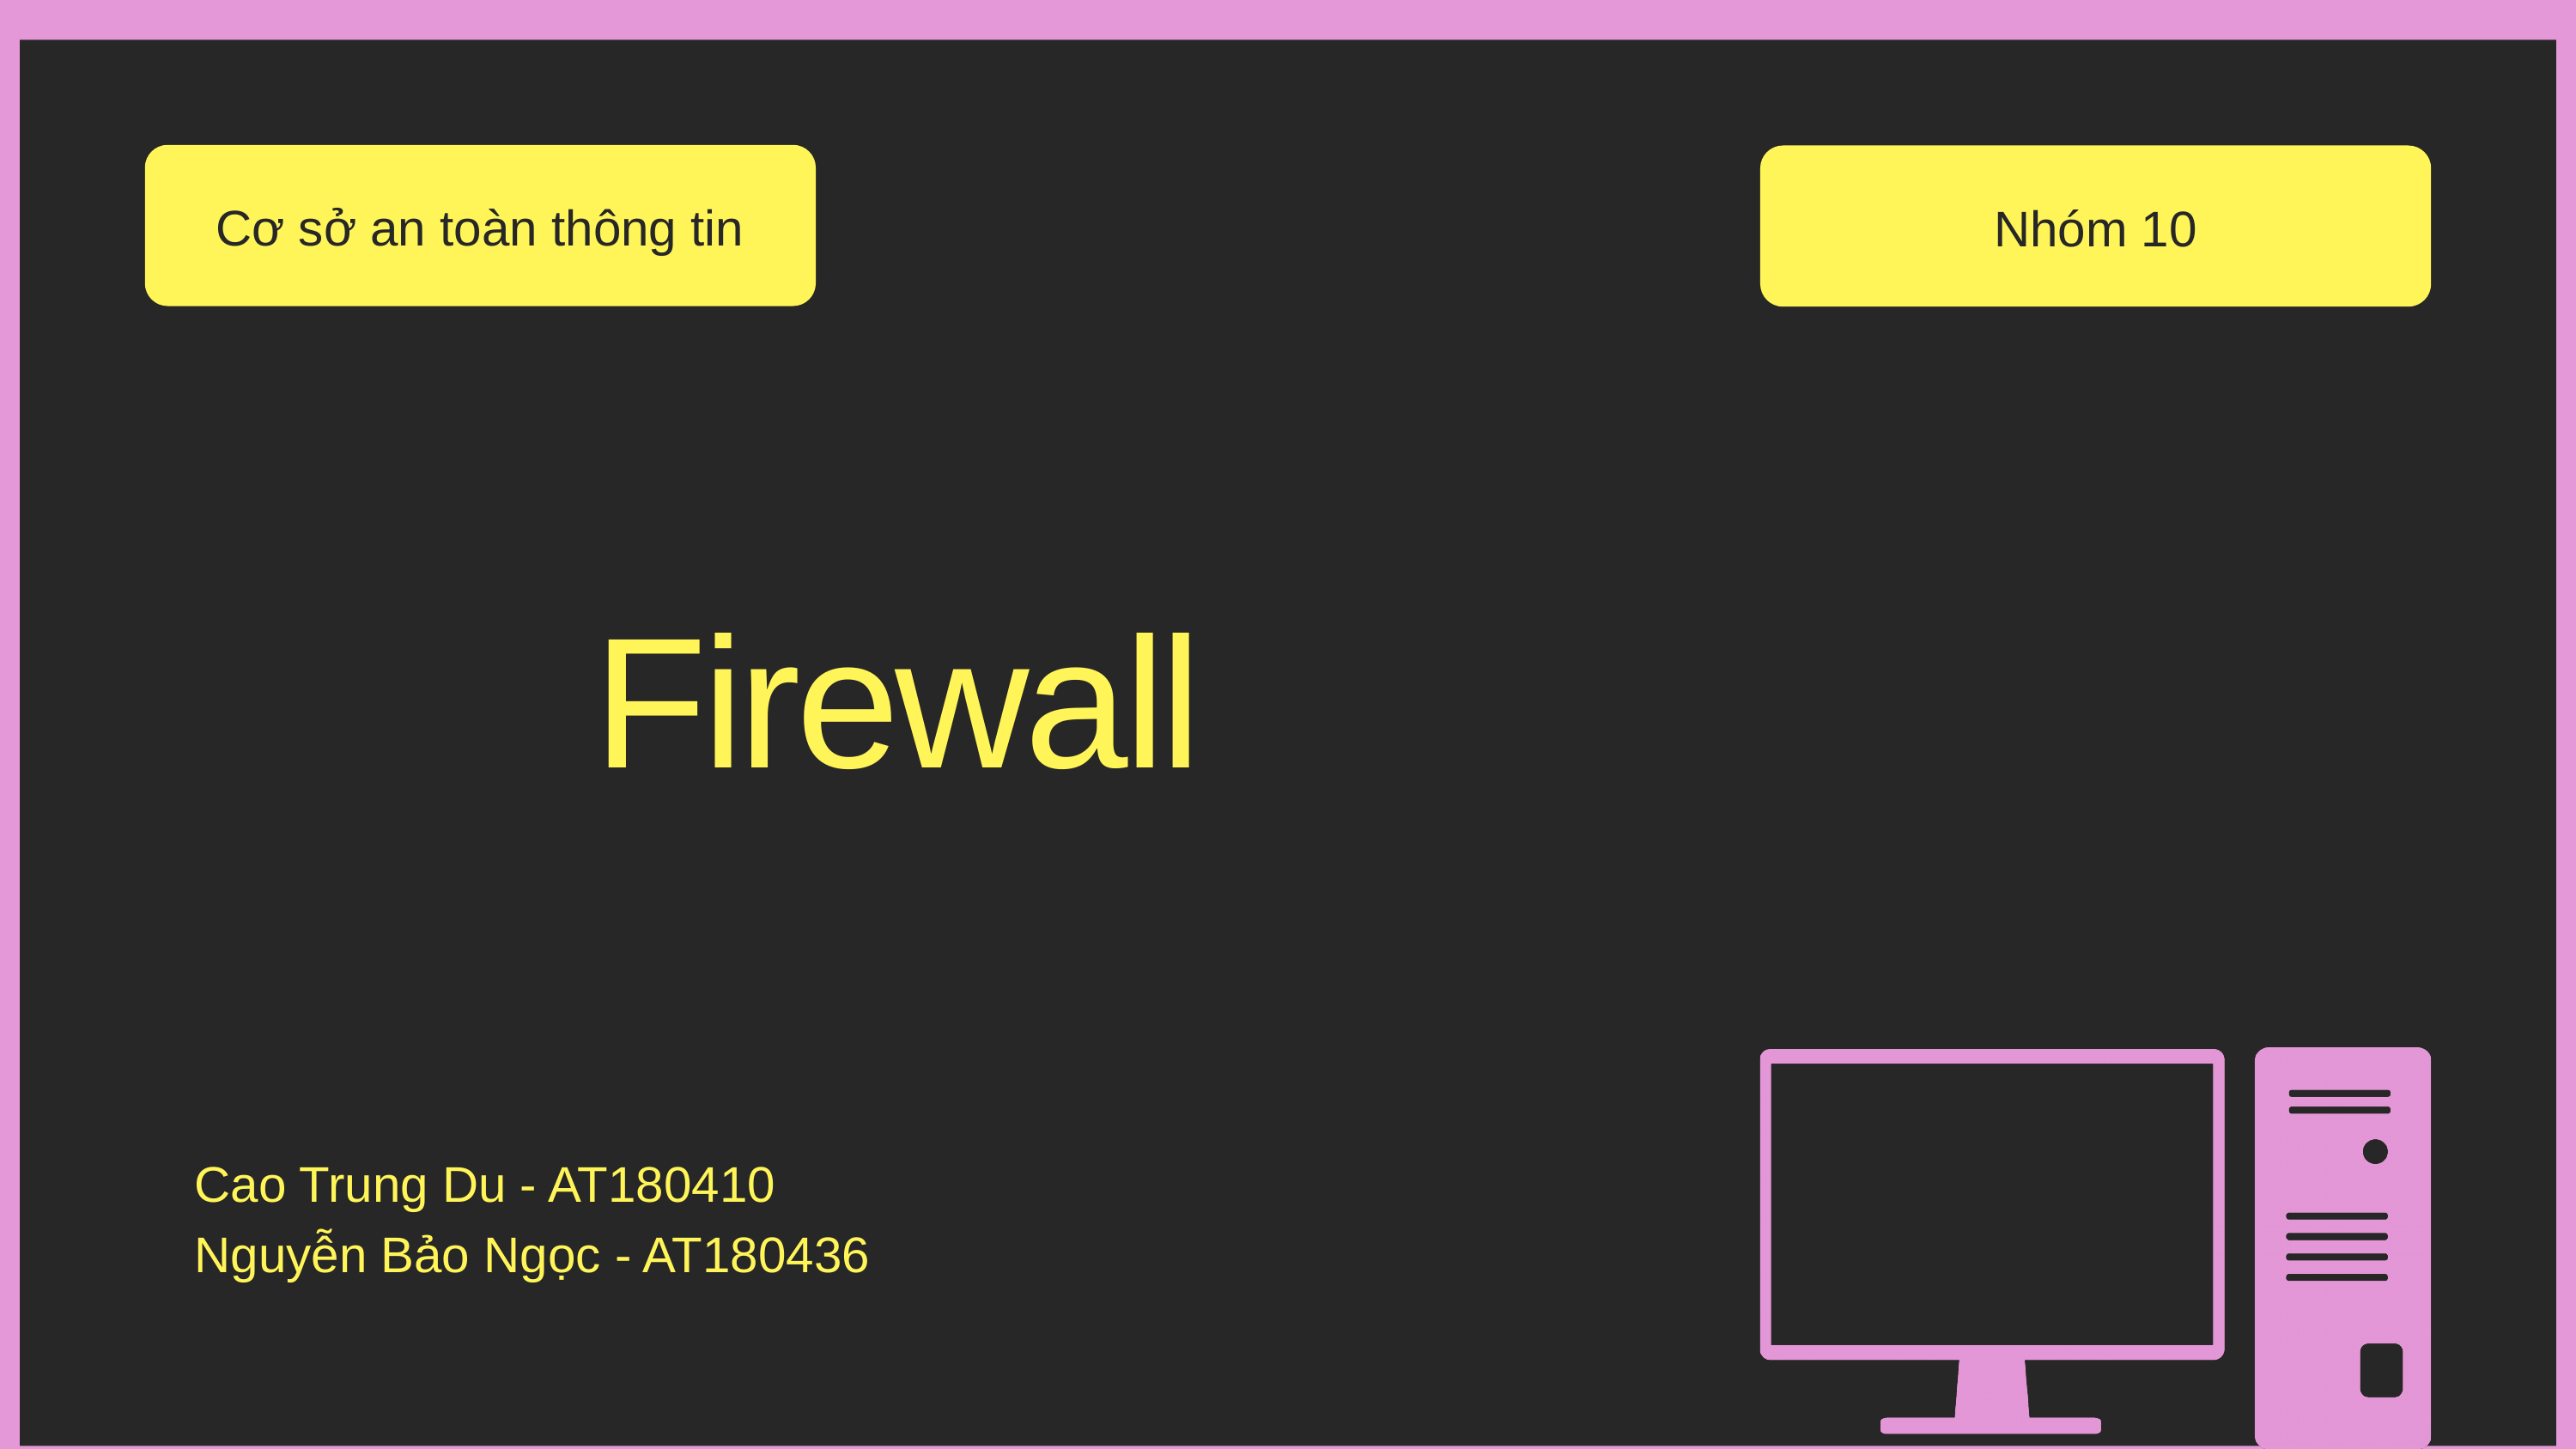

Cơ sở an toàn thông tin
Nhóm 10
Firewall

Cao Trung Du - AT180410
Nguyễn Bảo Ngọc - AT180436